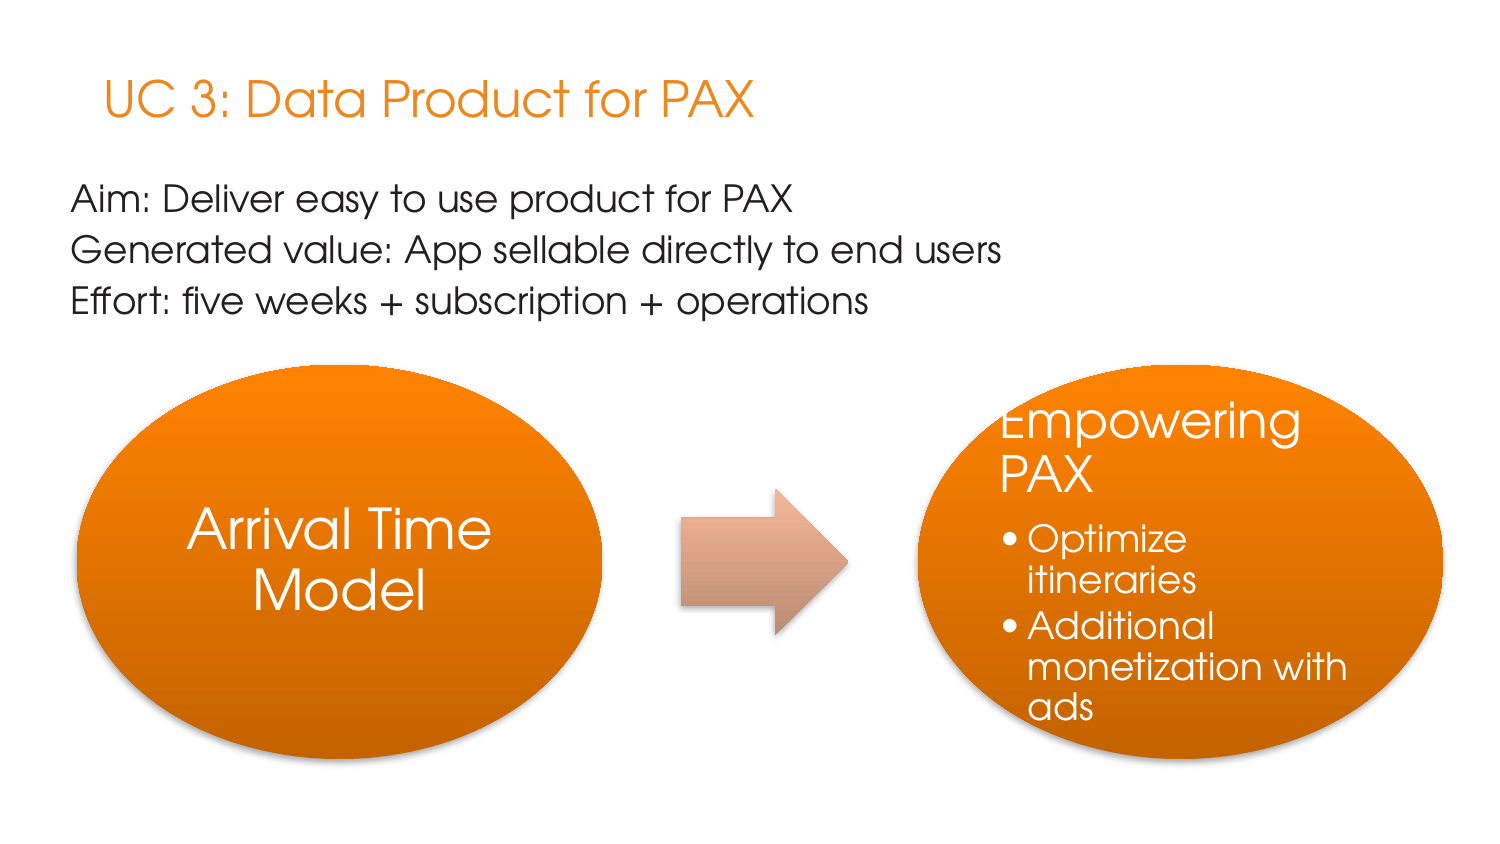

UC 3: Data Product for PAX
Aim: Deliver easy to use product for PAX
Generated value: App sellable directly to end users
Effort: five weeks + subscription + operations

Arrival Time Model
Empowering
PAX
Optimize itineraries
Additional monetization with ads